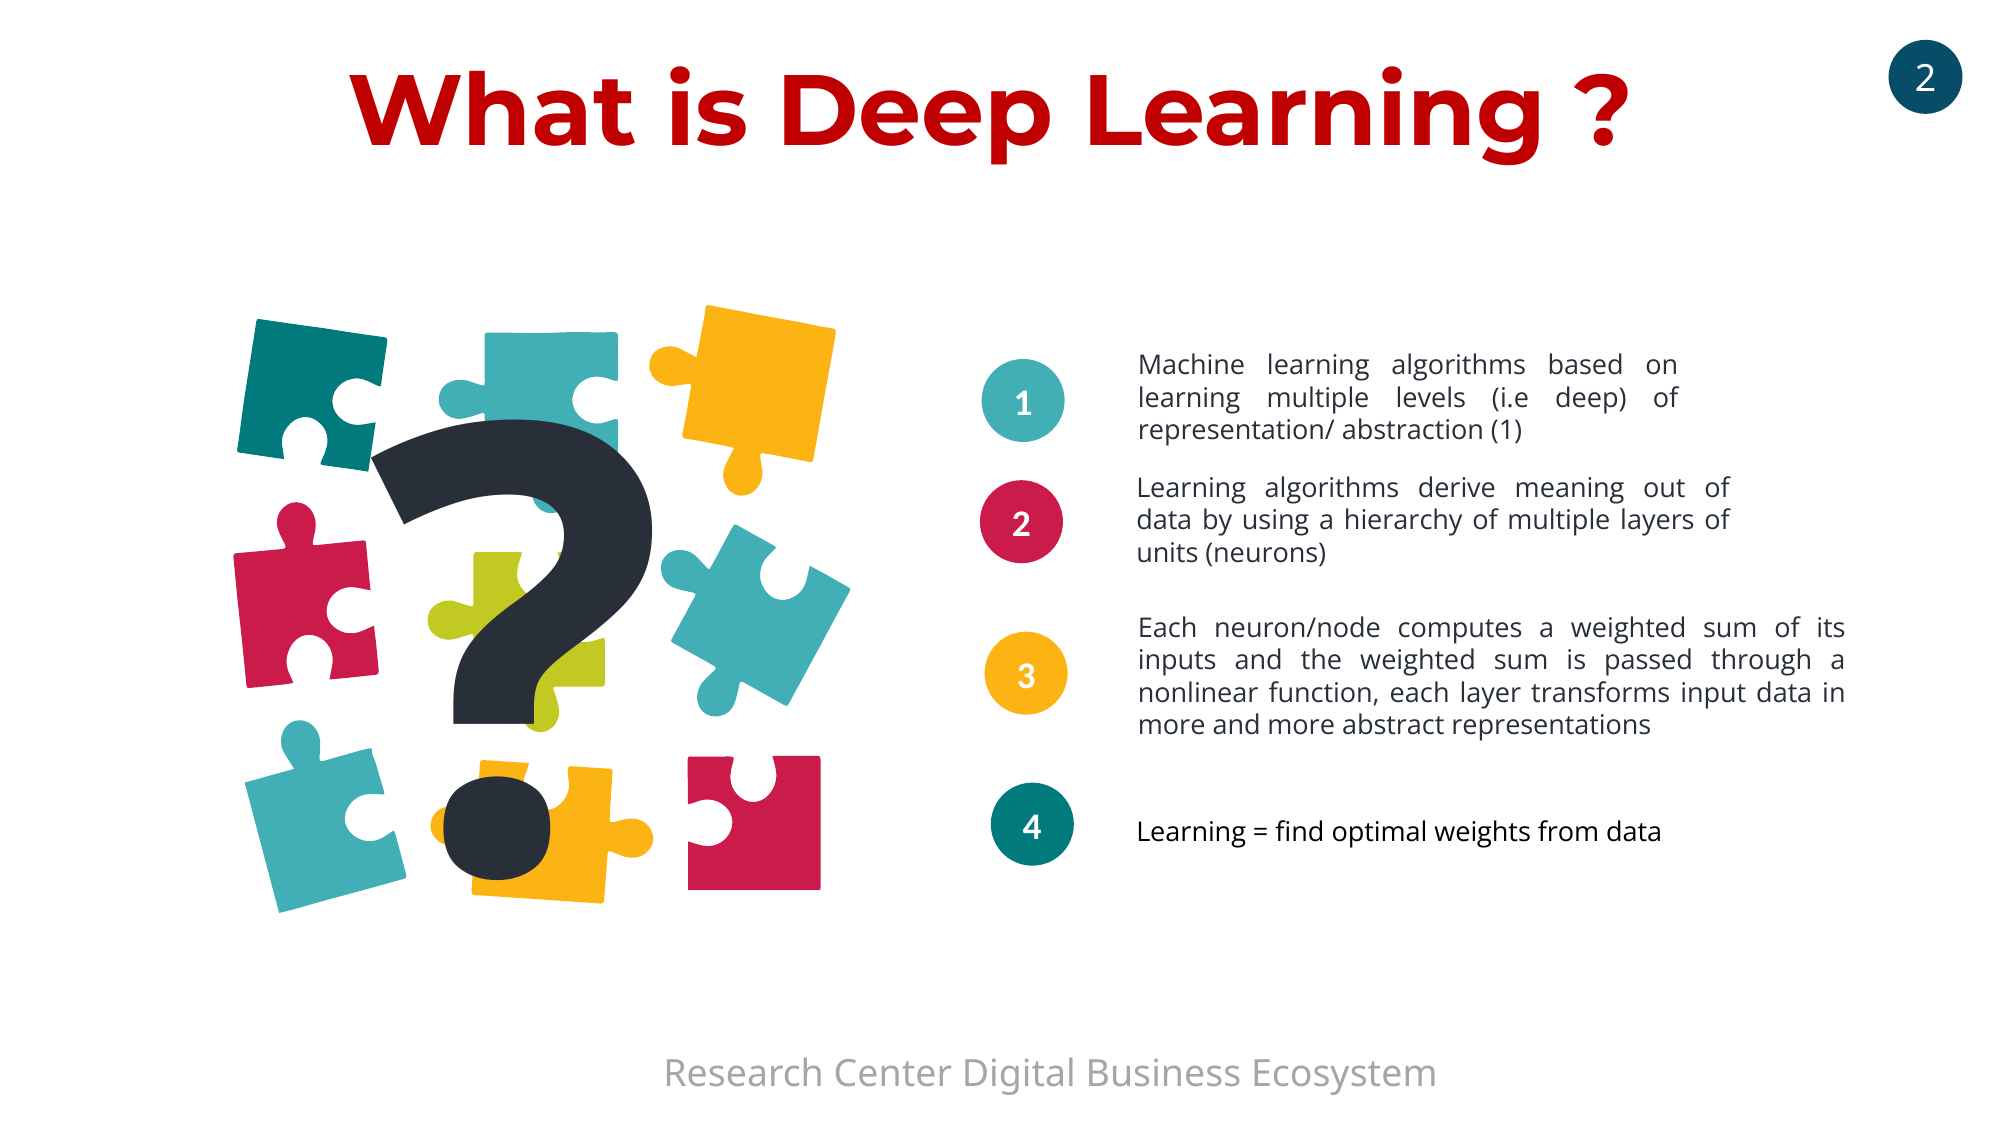

What is Deep Learning ?
2
?

Machine learning algorithms based on learning multiple levels (i.e deep) of representation/ abstraction (1)
1
Learning algorithms derive meaning out of data by using a hierarchy of multiple layers of units (neurons)
2
Each neuron/node computes a weighted sum of its inputs and the weighted sum is passed through a nonlinear function, each layer transforms input data in more and more abstract representations
3
4
Learning = find optimal weights from data
Research Center Digital Business Ecosystem